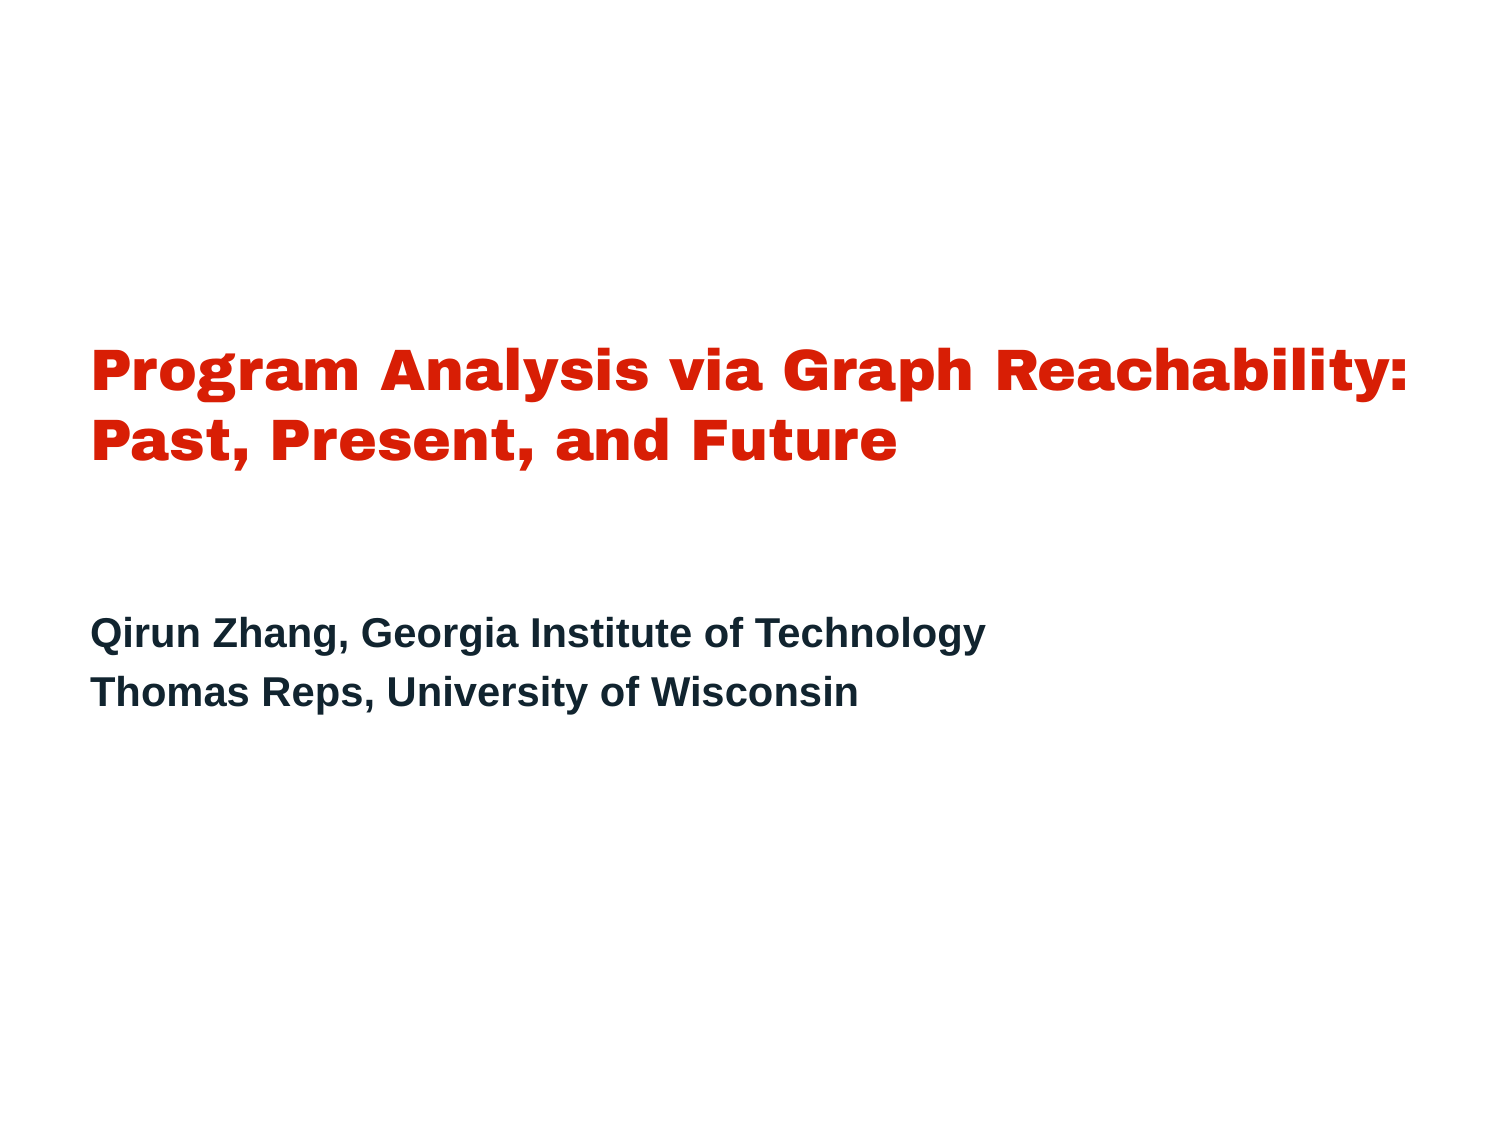

# Program Analysis via Graph Reachability: Past, Present, and Future
Qirun Zhang, Georgia Institute of Technology
Thomas Reps, University of Wisconsin